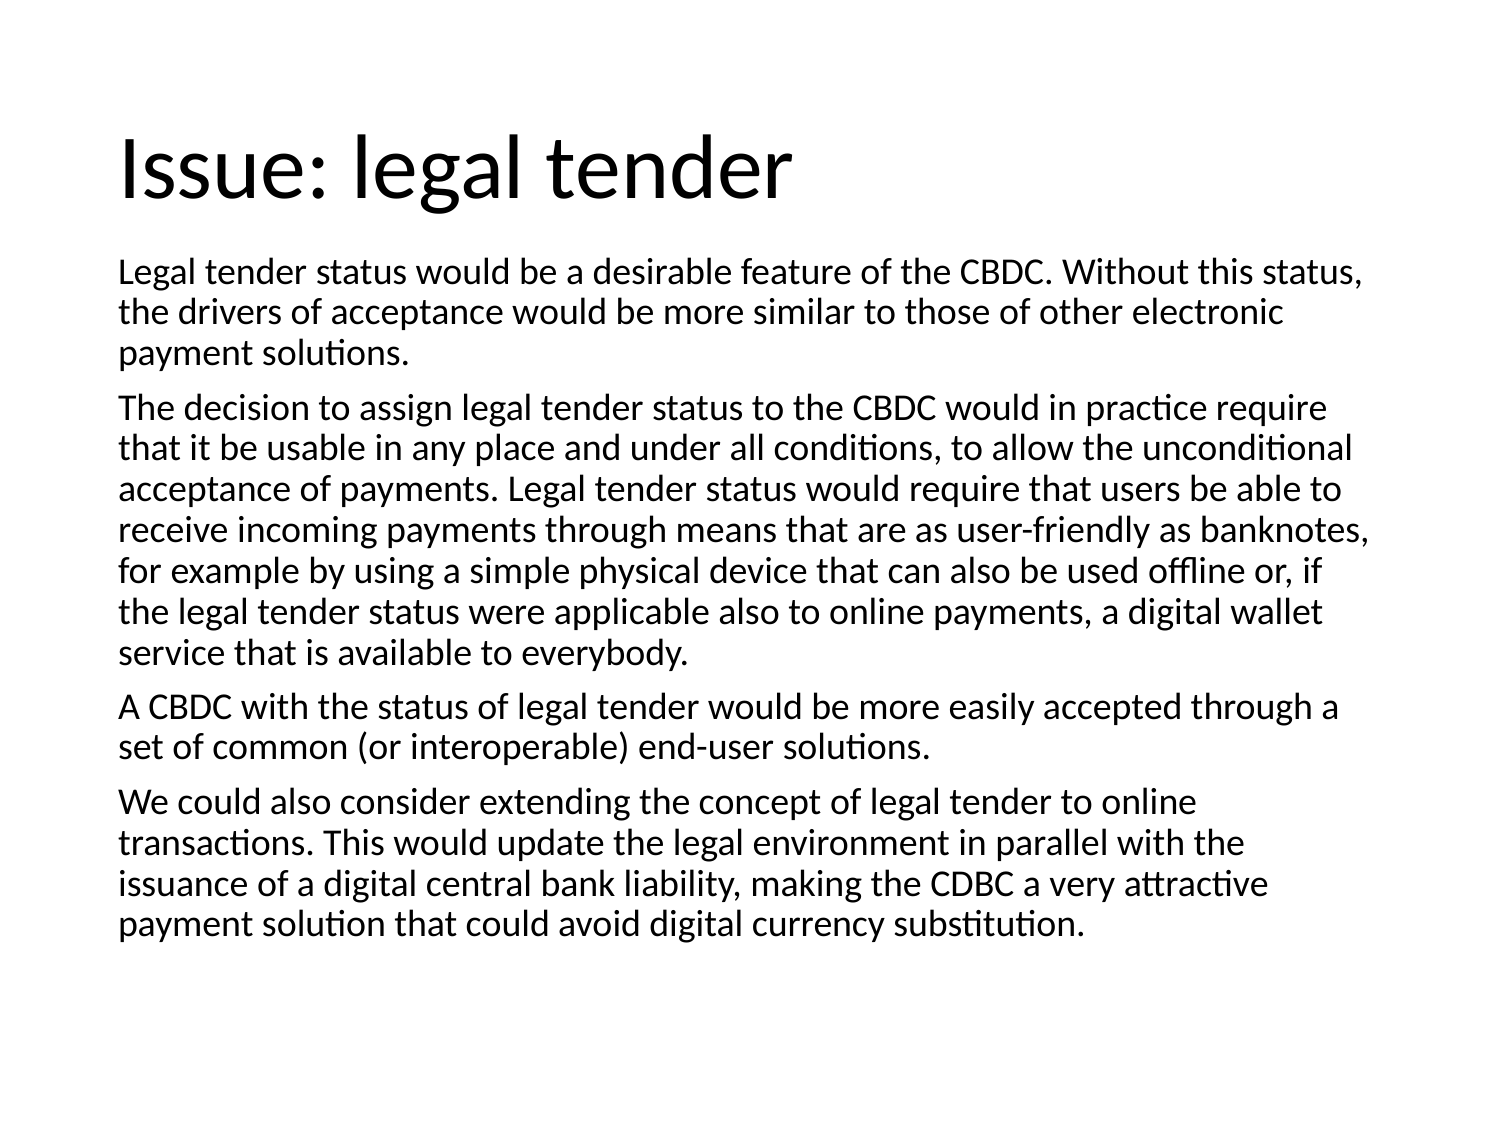

# Issue: legal tender
Legal tender status would be a desirable feature of the CBDC. Without this status, the drivers of acceptance would be more similar to those of other electronic payment solutions.
The decision to assign legal tender status to the CBDC would in practice require that it be usable in any place and under all conditions, to allow the unconditional acceptance of payments. Legal tender status would require that users be able to receive incoming payments through means that are as user-friendly as banknotes, for example by using a simple physical device that can also be used offline or, if the legal tender status were applicable also to online payments, a digital wallet service that is available to everybody.
A CBDC with the status of legal tender would be more easily accepted through a set of common (or interoperable) end-user solutions.
We could also consider extending the concept of legal tender to online transactions. This would update the legal environment in parallel with the issuance of a digital central bank liability, making the CDBC a very attractive payment solution that could avoid digital currency substitution.